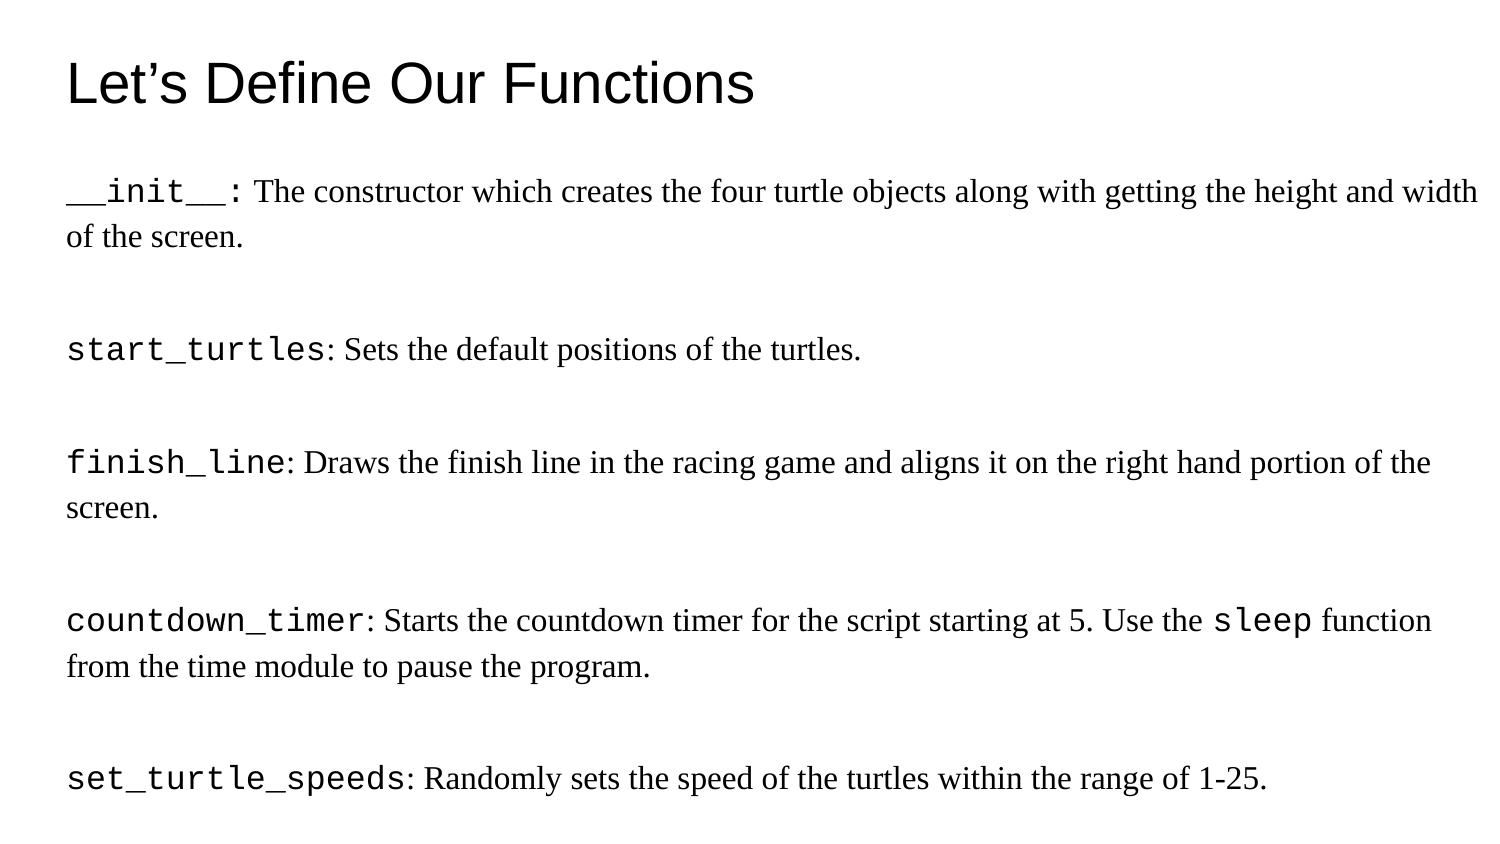

# Let’s Define Our Functions
__init__: The constructor which creates the four turtle objects along with getting the height and width of the screen.

start_turtles: Sets the default positions of the turtles.

finish_line: Draws the finish line in the racing game and aligns it on the right hand portion of the screen.

countdown_timer: Starts the countdown timer for the script starting at 5. Use the sleep function from the time module to pause the program.

set_turtle_speeds: Randomly sets the speed of the turtles within the range of 1-25.